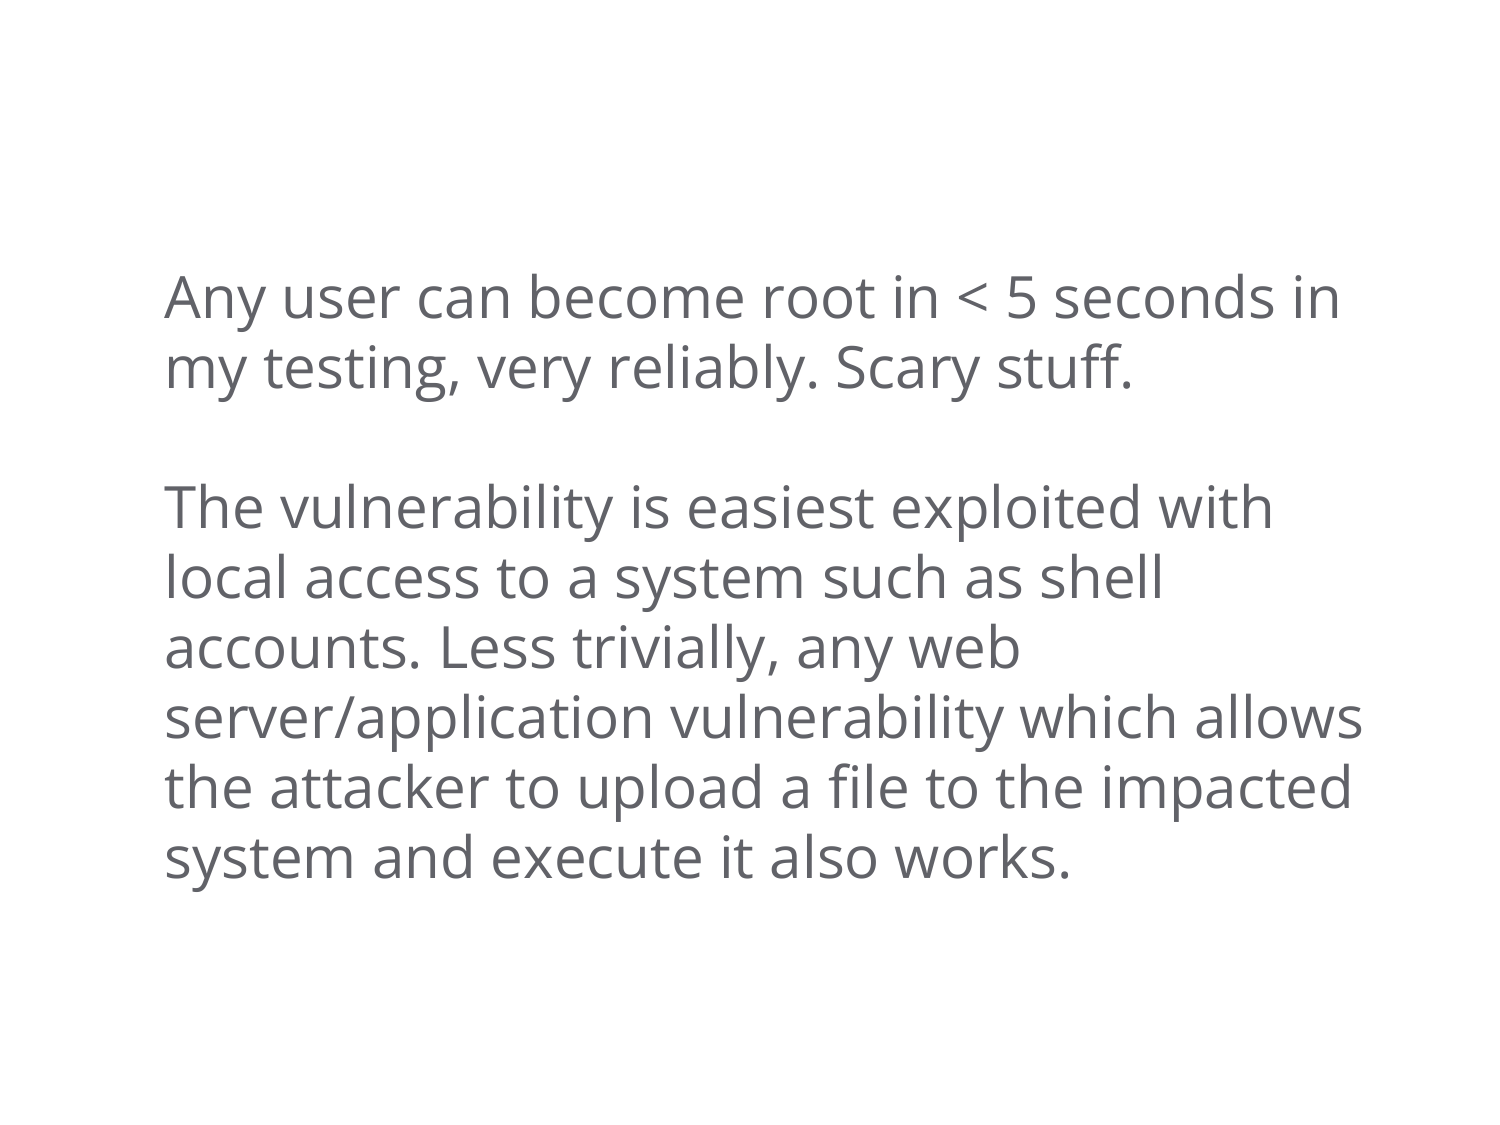

Any user can become root in < 5 seconds in my testing, very reliably. Scary stuff.

The vulnerability is easiest exploited with local access to a system such as shell accounts. Less trivially, any web server/application vulnerability which allows the attacker to upload a file to the impacted system and execute it also works.